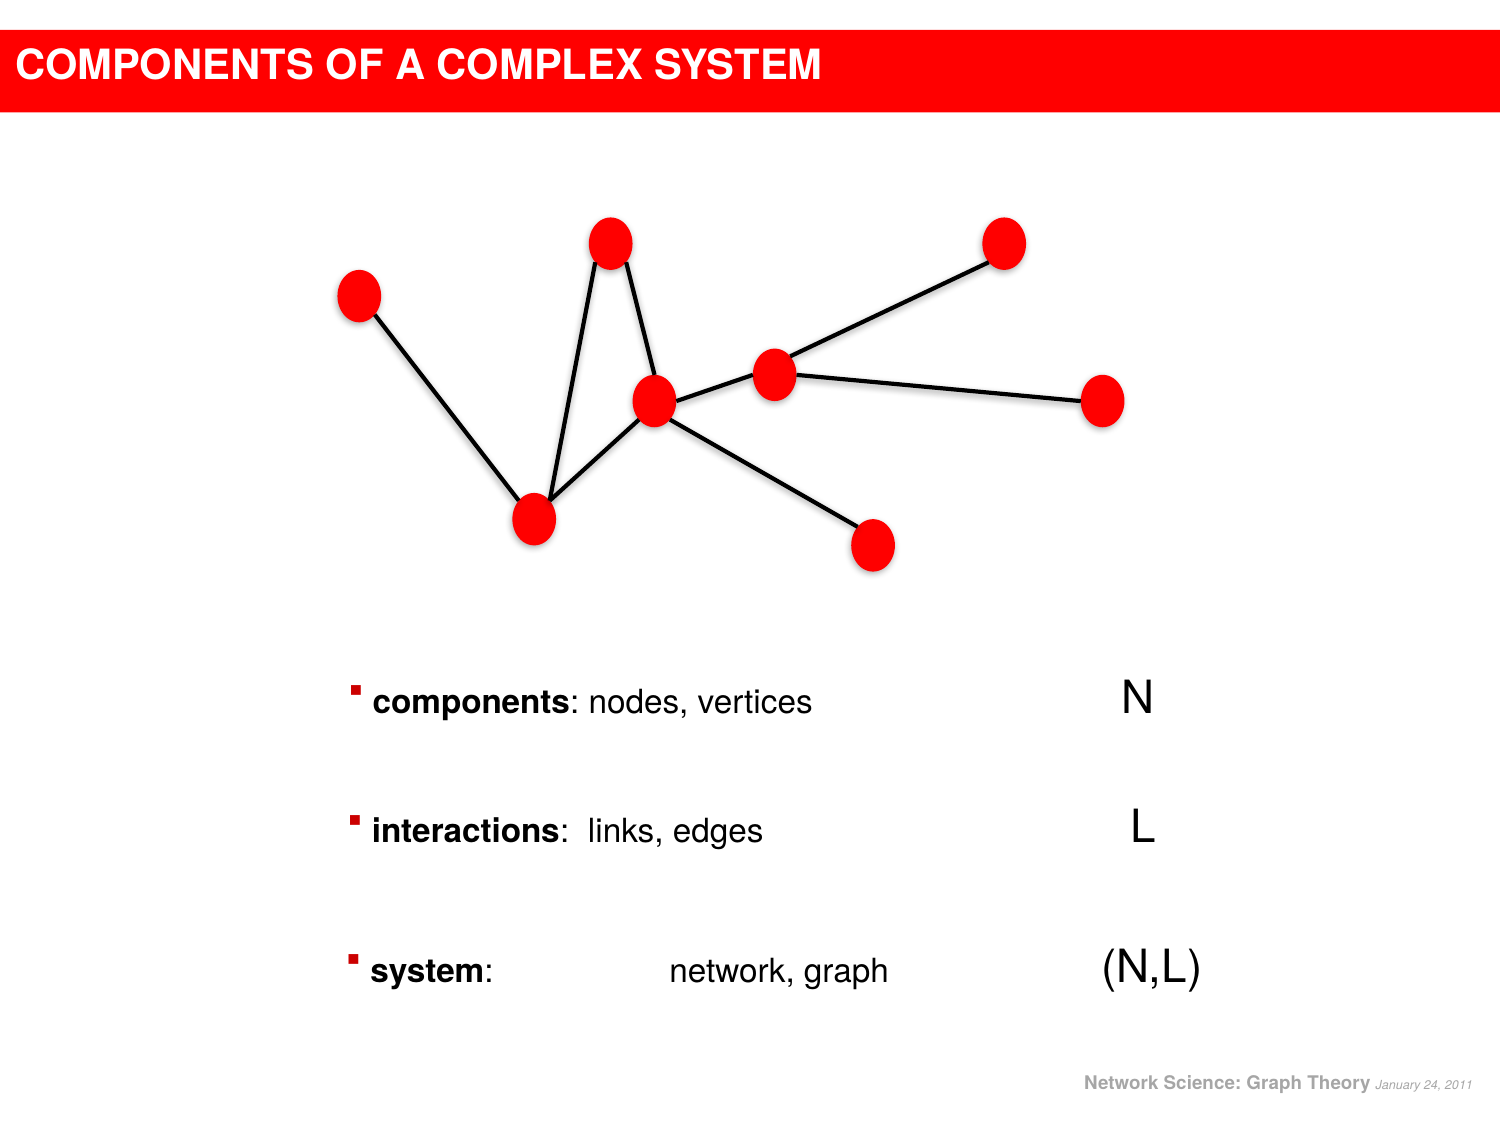

COMPONENTS OF A COMPLEX SYSTEM

 components: nodes, vertices		  N

 interactions:  links, edges			   L

 system:  	  network, graph		(N,L)
Network Science: Graph Theory January 24, 2011